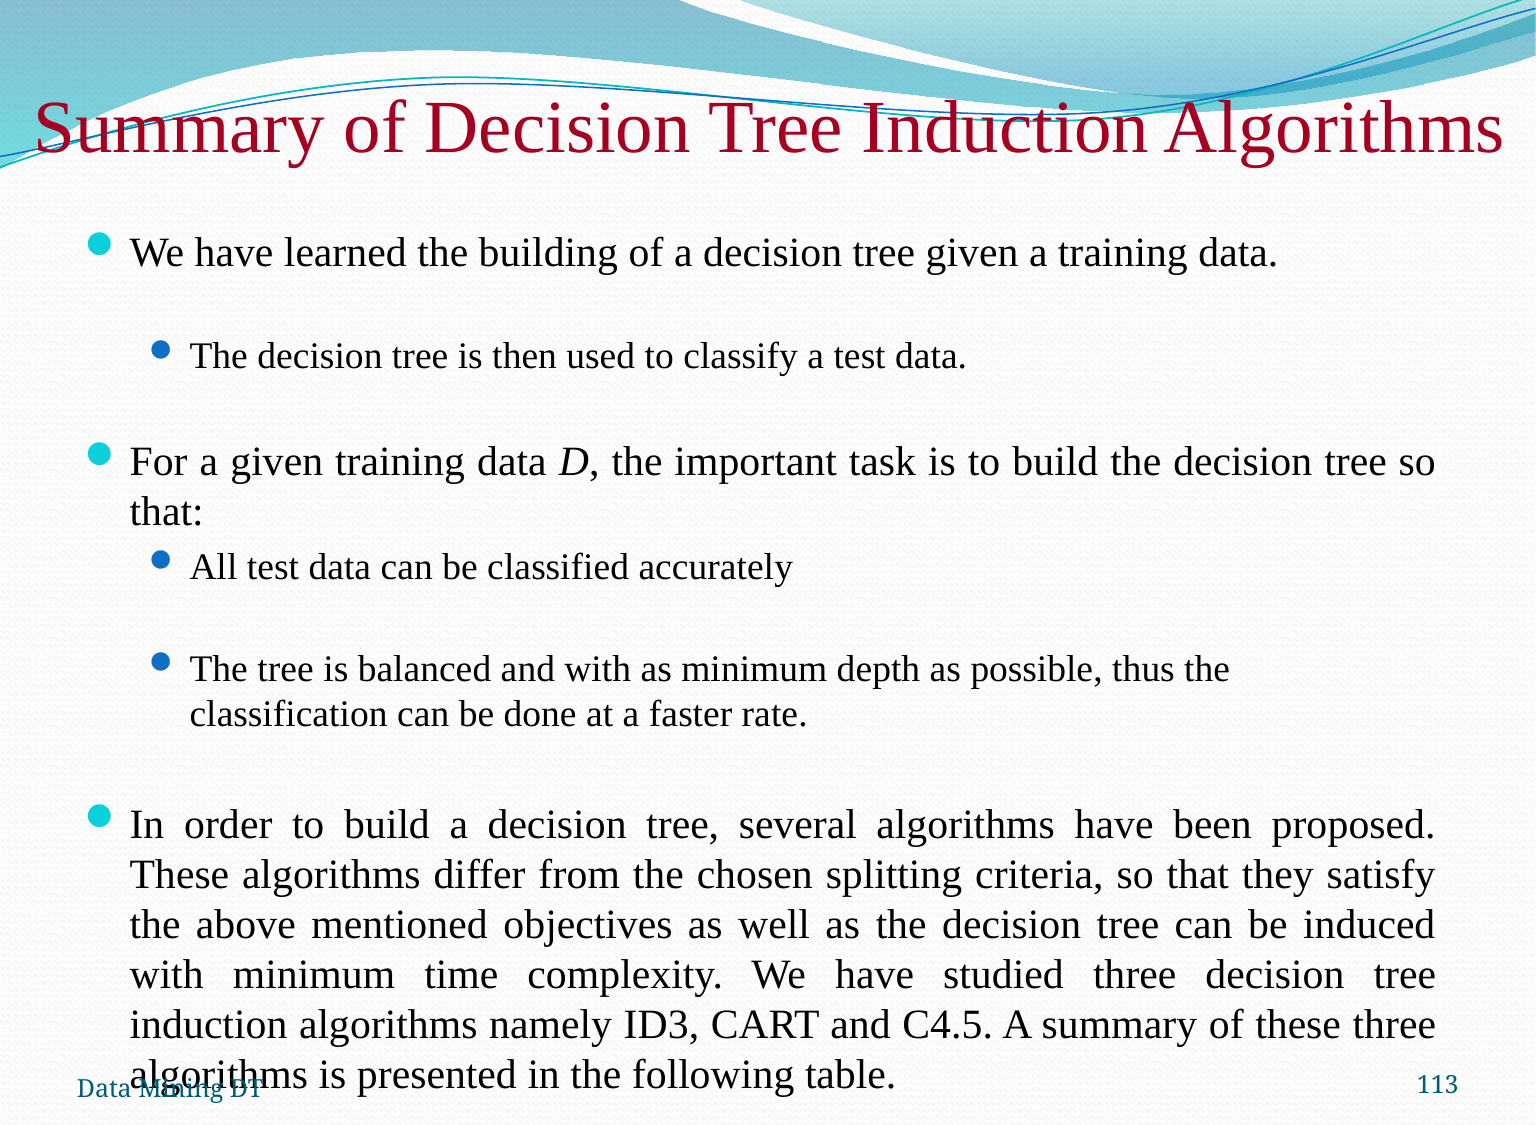

# Summary of Decision Tree Induction Algorithms
We have learned the building of a decision tree given a training data.

The decision tree is then used to classify a test data.

For a given training data D, the important task is to build the decision tree so that:
All test data can be classified accurately

The tree is balanced and with as minimum depth as possible, thus the classification can be done at a faster rate.

In order to build a decision tree, several algorithms have been proposed. These algorithms differ from the chosen splitting criteria, so that they satisfy the above mentioned objectives as well as the decision tree can be induced with minimum time complexity. We have studied three decision tree induction algorithms namely ID3, CART and C4.5. A summary of these three algorithms is presented in the following table.
Data Mining DT
113